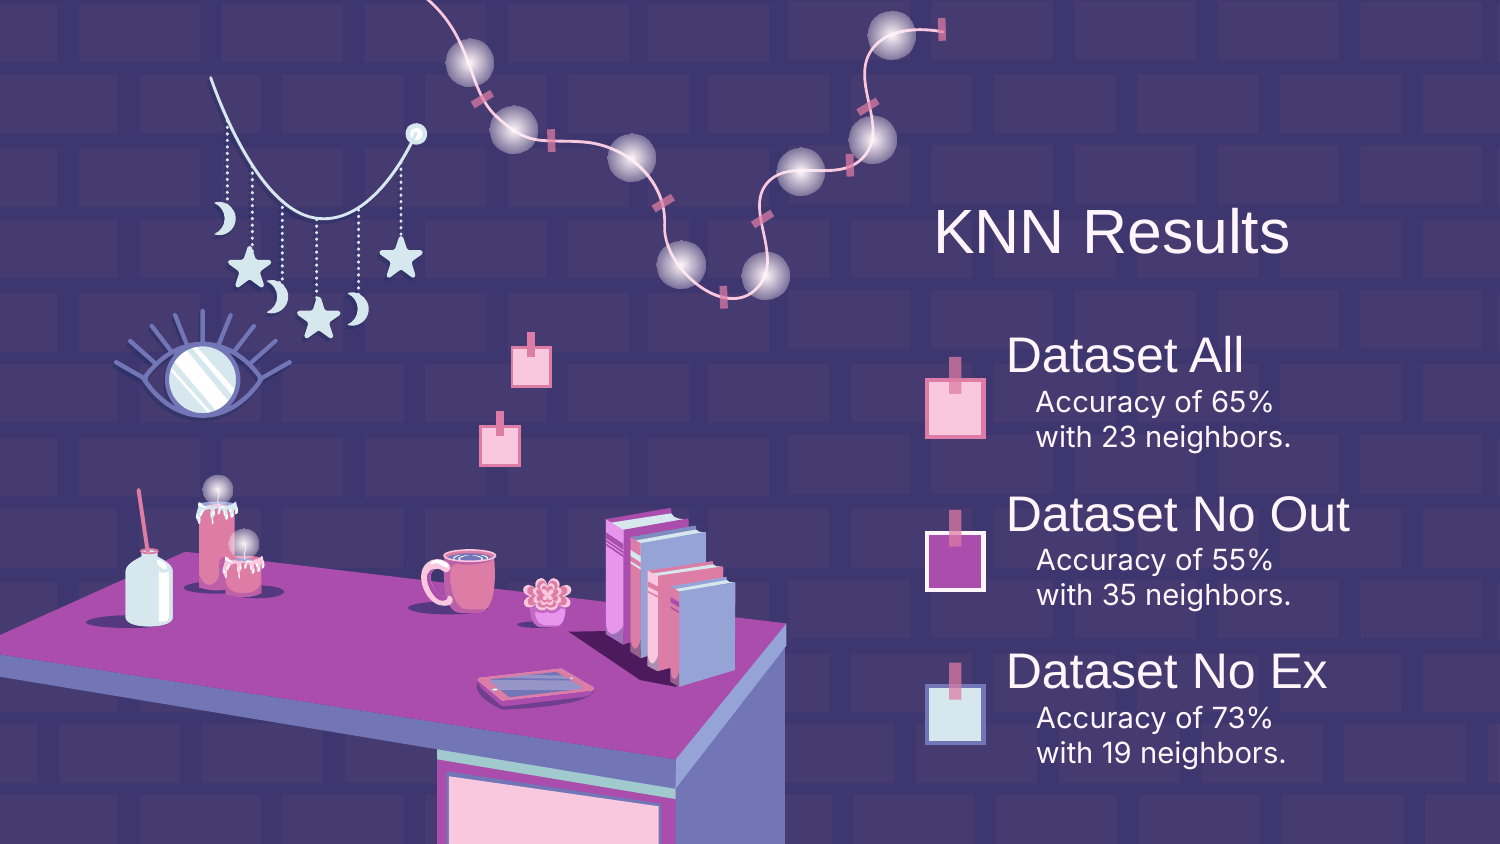

# KNN Results
Dataset All

Accuracy of 65% with 23 neighbors.
Dataset No Out

Accuracy of 55% with 35 neighbors.

Dataset No Ex

Accuracy of 73% with 19 neighbors.